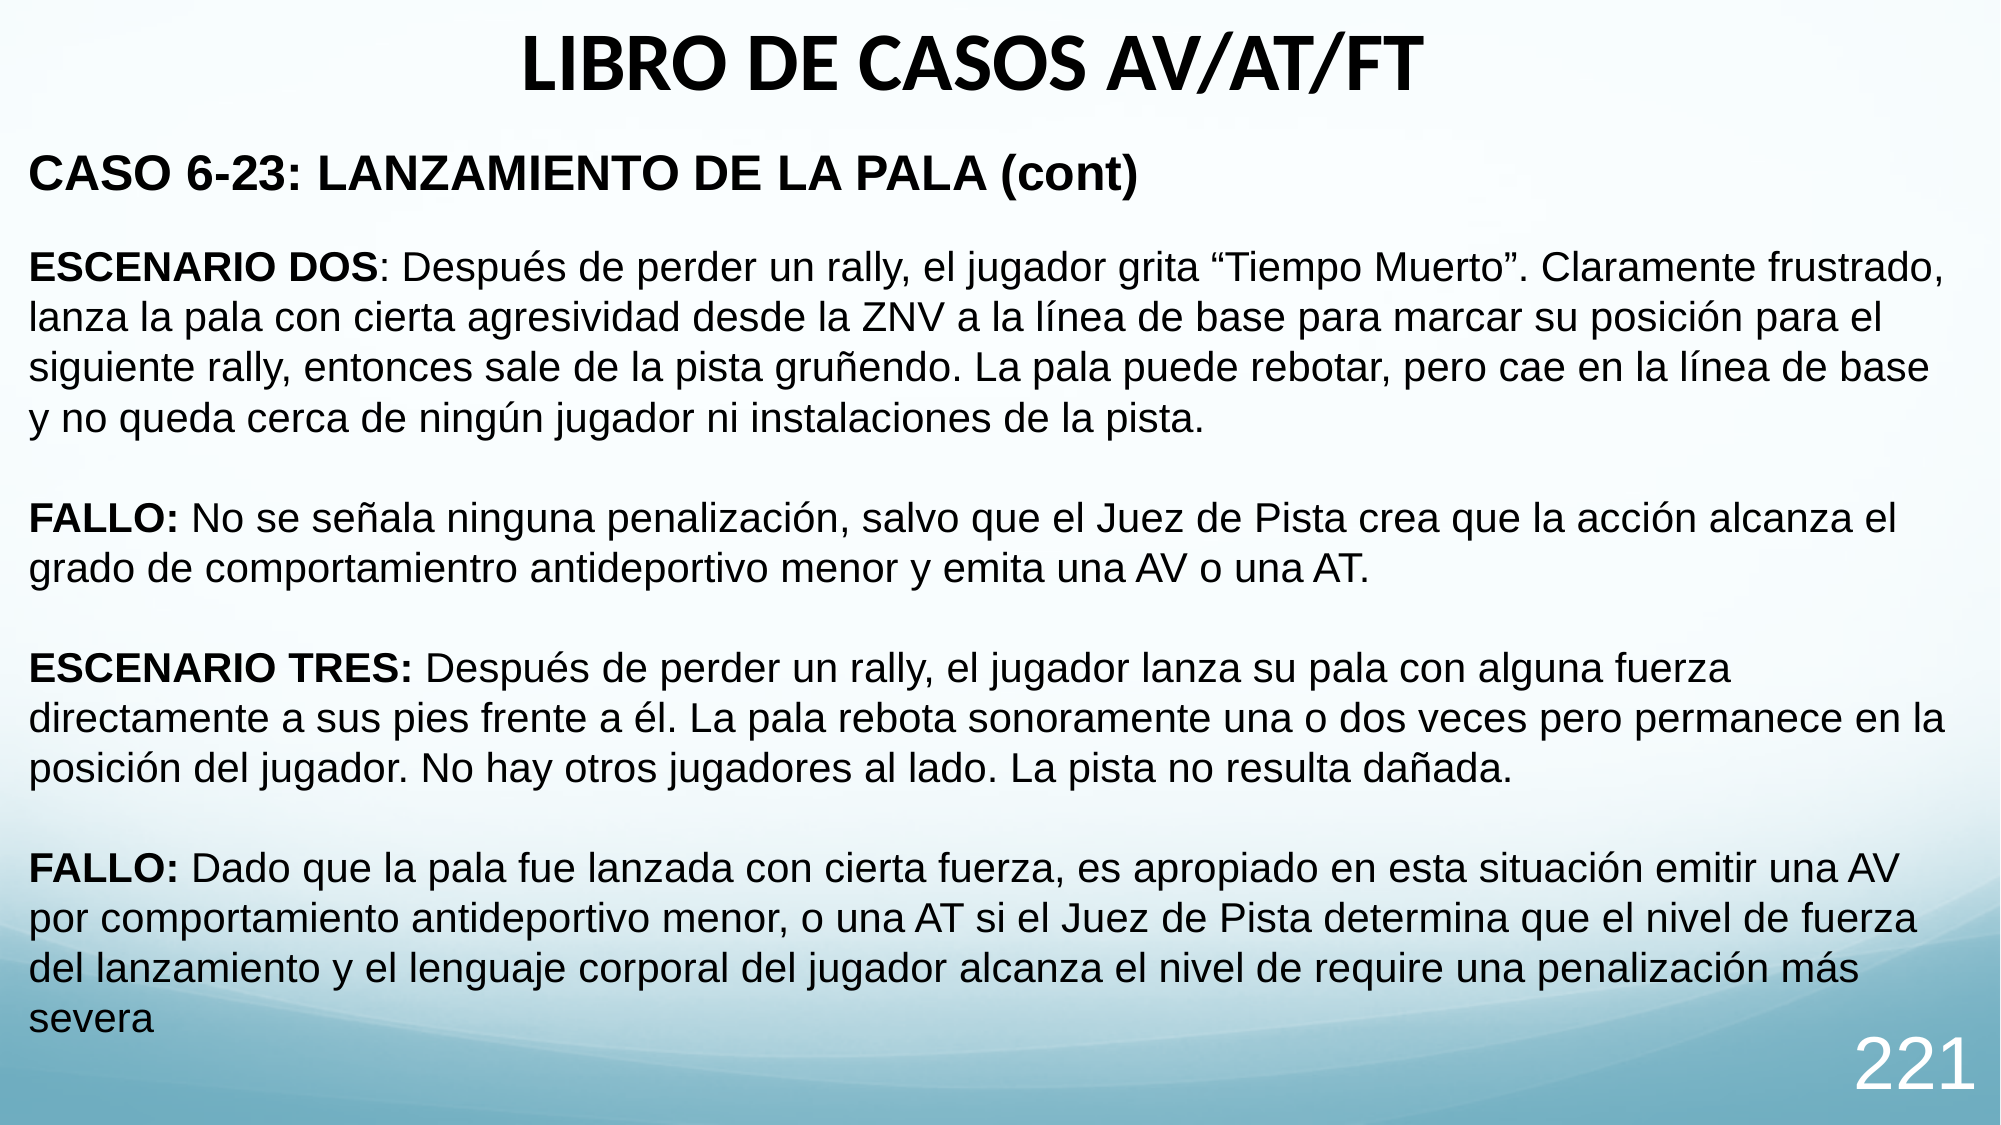

LIBRO DE CASOS AV/AT/FT
CASO 6-23: LANZAMIENTO DE LA PALA (cont)

ESCENARIO DOS: Después de perder un rally, el jugador grita “Tiempo Muerto”. Claramente frustrado, lanza la pala con cierta agresividad desde la ZNV a la línea de base para marcar su posición para el siguiente rally, entonces sale de la pista gruñendo. La pala puede rebotar, pero cae en la línea de base y no queda cerca de ningún jugador ni instalaciones de la pista.

FALLO: No se señala ninguna penalización, salvo que el Juez de Pista crea que la acción alcanza el grado de comportamientro antideportivo menor y emita una AV o una AT.

ESCENARIO TRES: Después de perder un rally, el jugador lanza su pala con alguna fuerza directamente a sus pies frente a él. La pala rebota sonoramente una o dos veces pero permanece en la posición del jugador. No hay otros jugadores al lado. La pista no resulta dañada.

FALLO: Dado que la pala fue lanzada con cierta fuerza, es apropiado en esta situación emitir una AV por comportamiento antideportivo menor, o una AT si el Juez de Pista determina que el nivel de fuerza del lanzamiento y el lenguaje corporal del jugador alcanza el nivel de require una penalización más severa
221